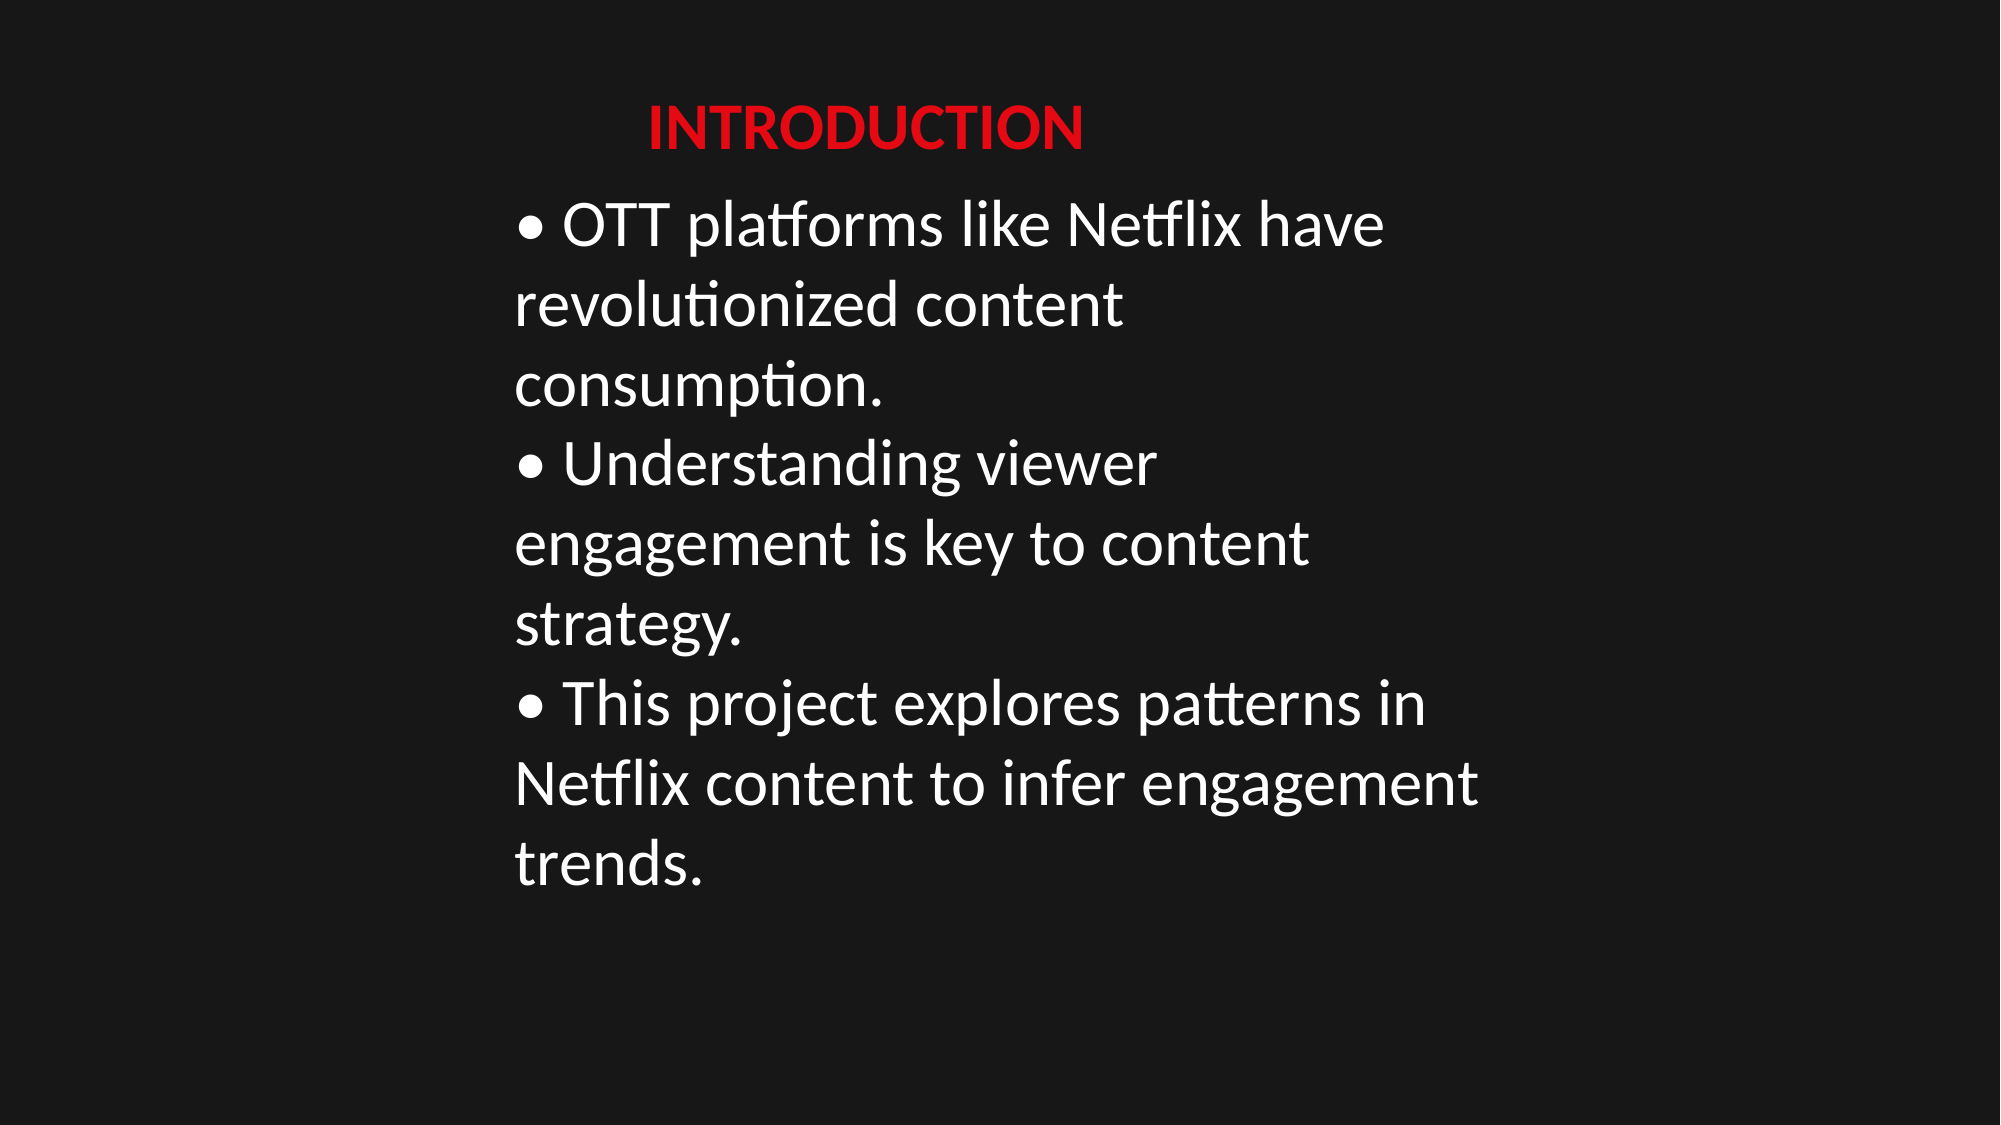

INTRODUCTION
• OTT platforms like Netflix have revolutionized content consumption.
• Understanding viewer engagement is key to content strategy.
• This project explores patterns in Netflix content to infer engagement trends.